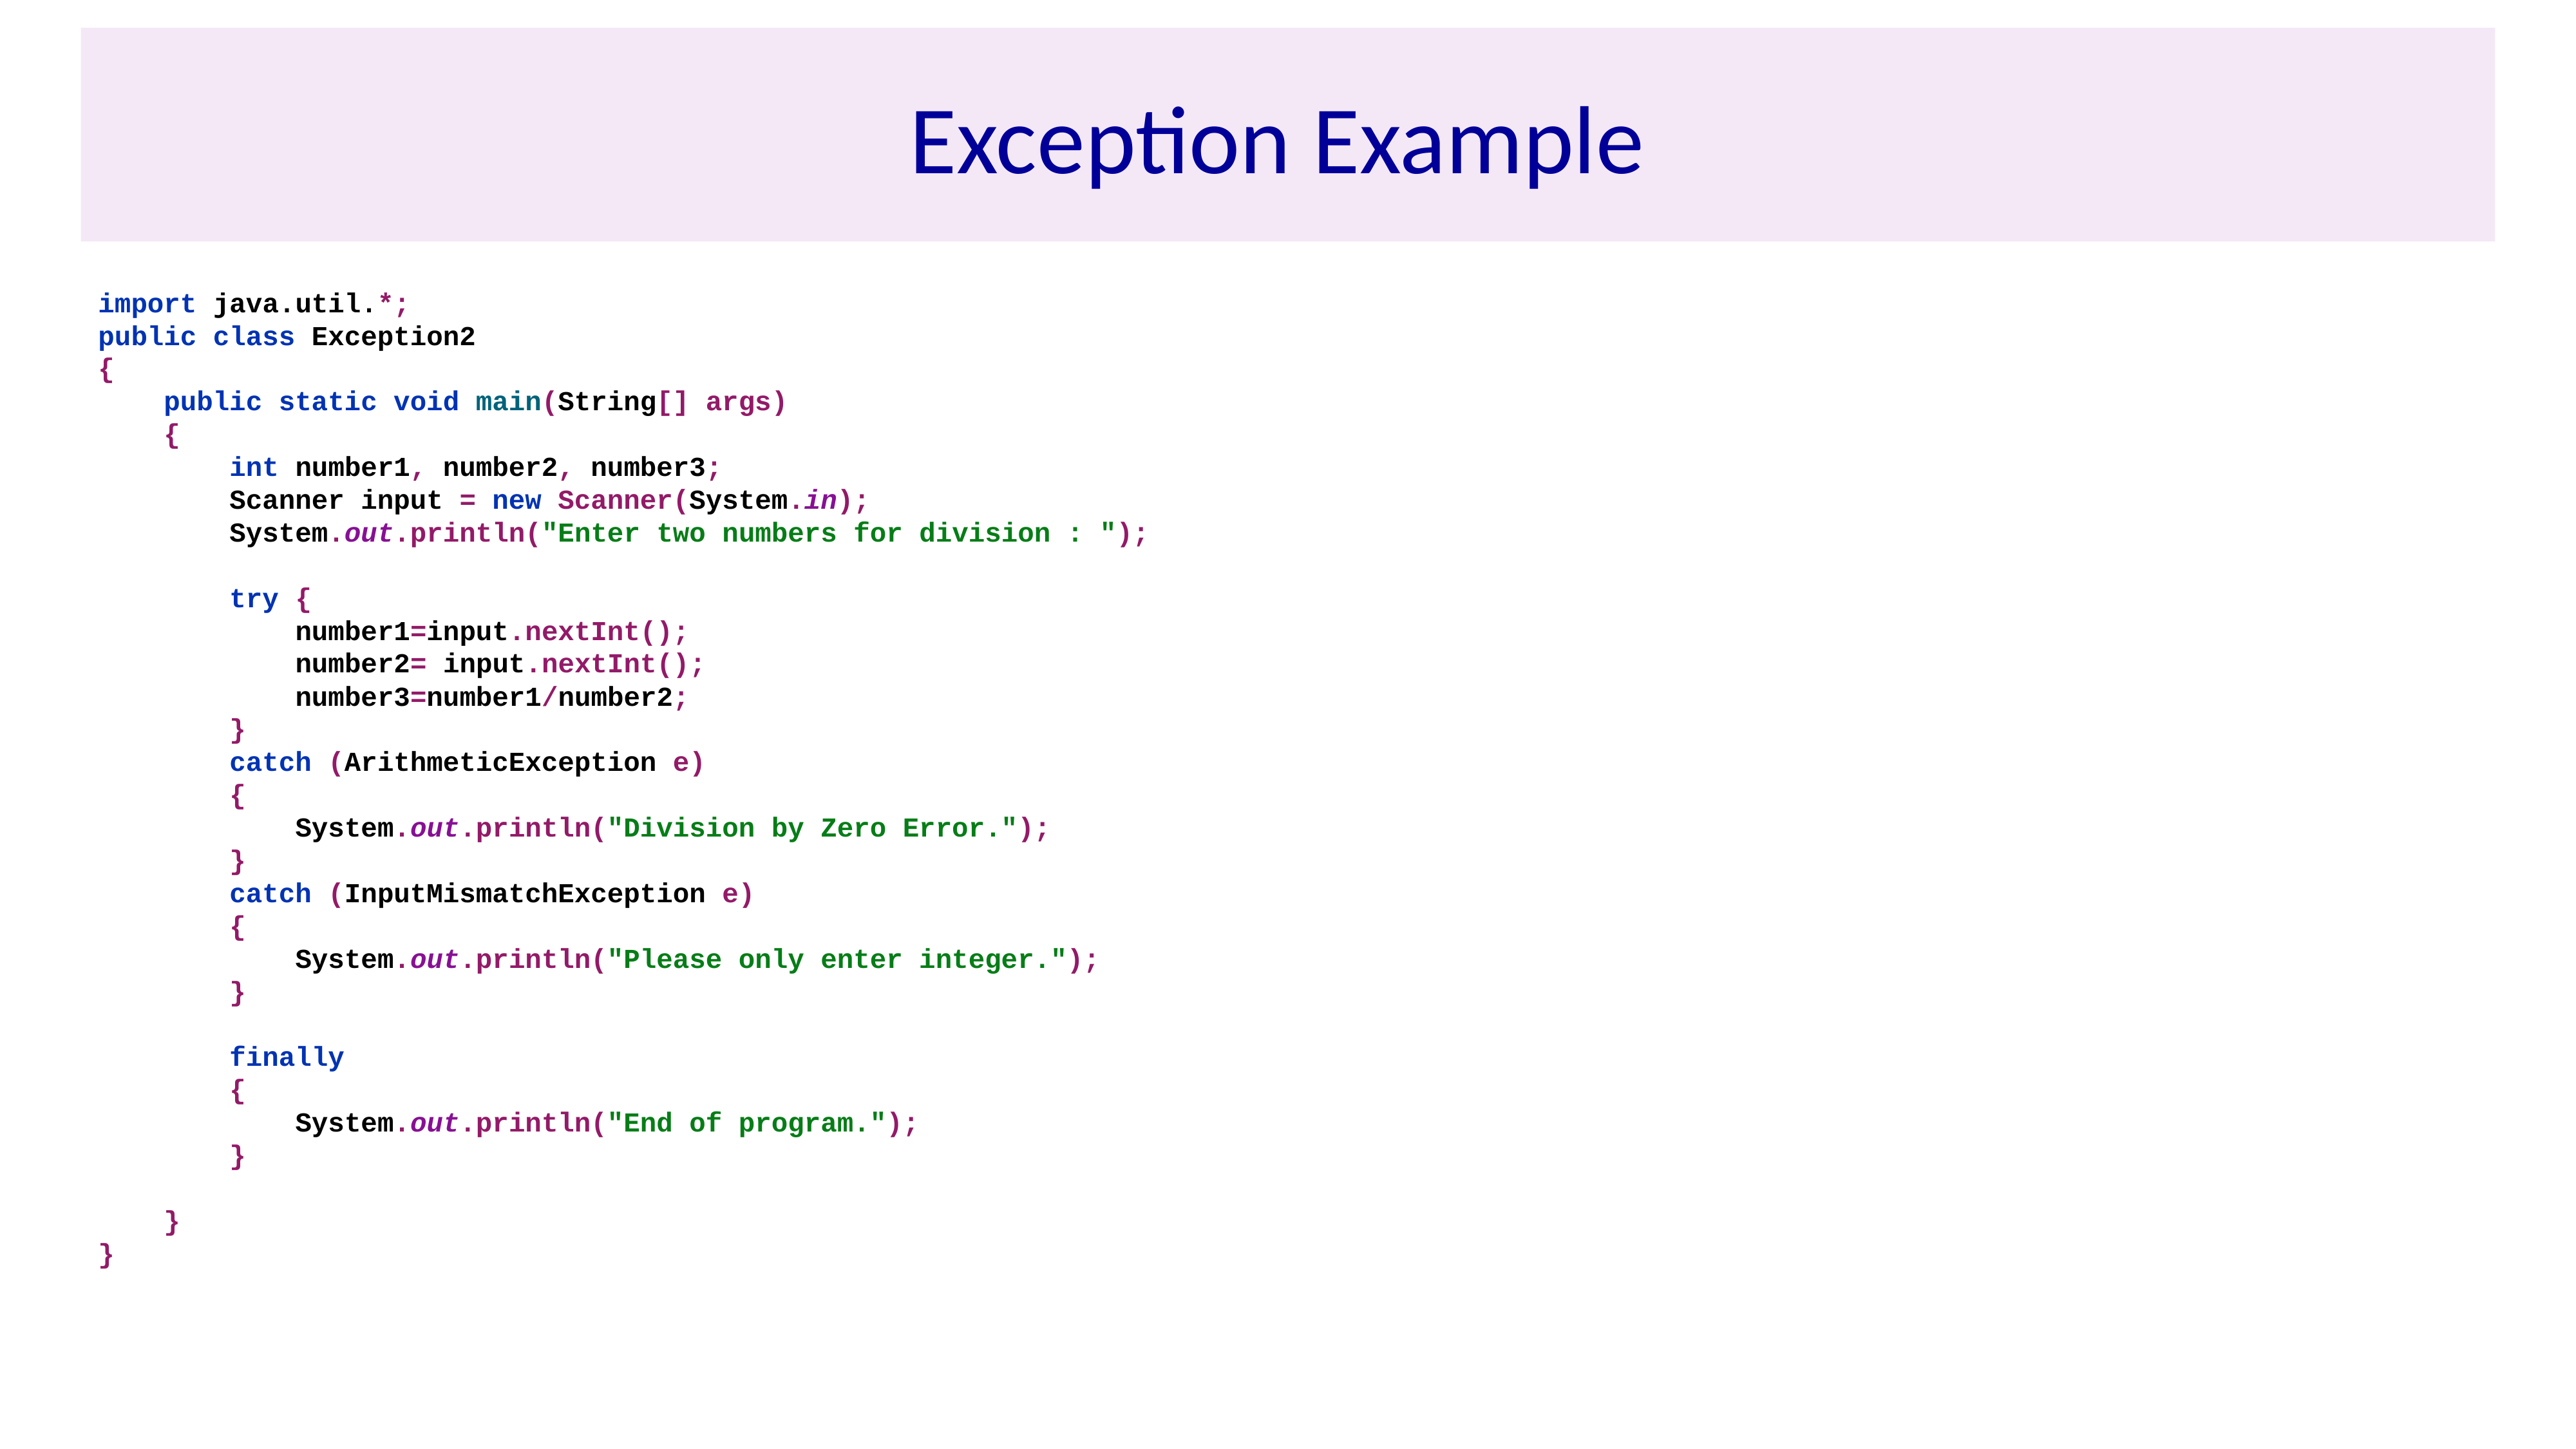

# Exception Example
import java.util.*;
public class Exception2
{
    public static void main(String[] args)
    {
        int number1, number2, number3;
        Scanner input = new Scanner(System.in);
        System.out.println("Enter two numbers for division : ");
        try {
            number1=input.nextInt();
            number2= input.nextInt();
            number3=number1/number2;
        }
        catch (ArithmeticException e)
        {
            System.out.println("Division by Zero Error.");
        }
        catch (InputMismatchException e)
        {
            System.out.println("Please only enter integer.");
        }
        finally
        {
            System.out.println("End of program.");
        }
    }
}